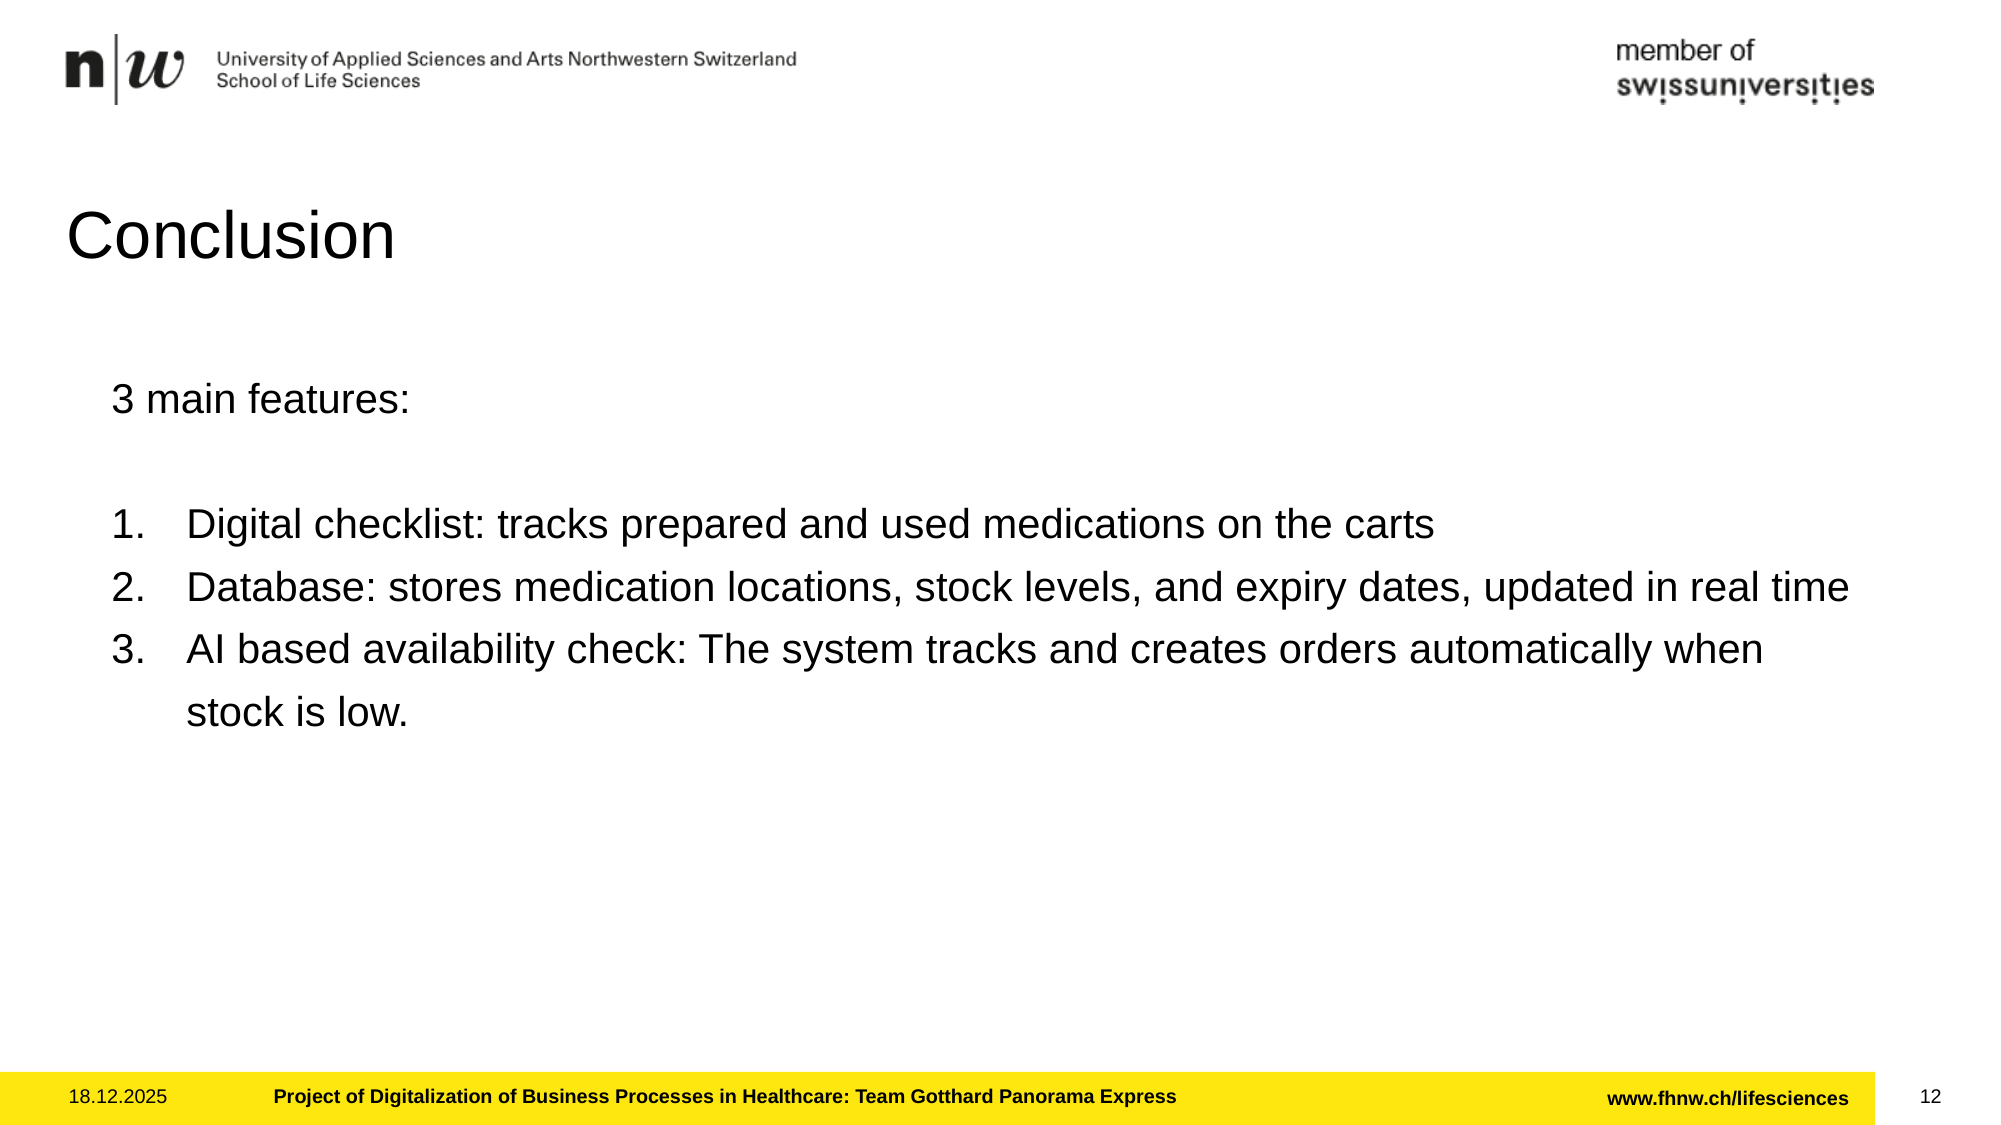

# Conclusion

3 main features:

Digital checklist: tracks prepared and used medications on the carts
Database: stores medication locations, stock levels, and expiry dates, updated in real time
AI based availability check: The system tracks and creates orders automatically when stock is low.

18.12.2025
Project of Digitalization of Business Processes in Healthcare: Team Gotthard Panorama Express
12